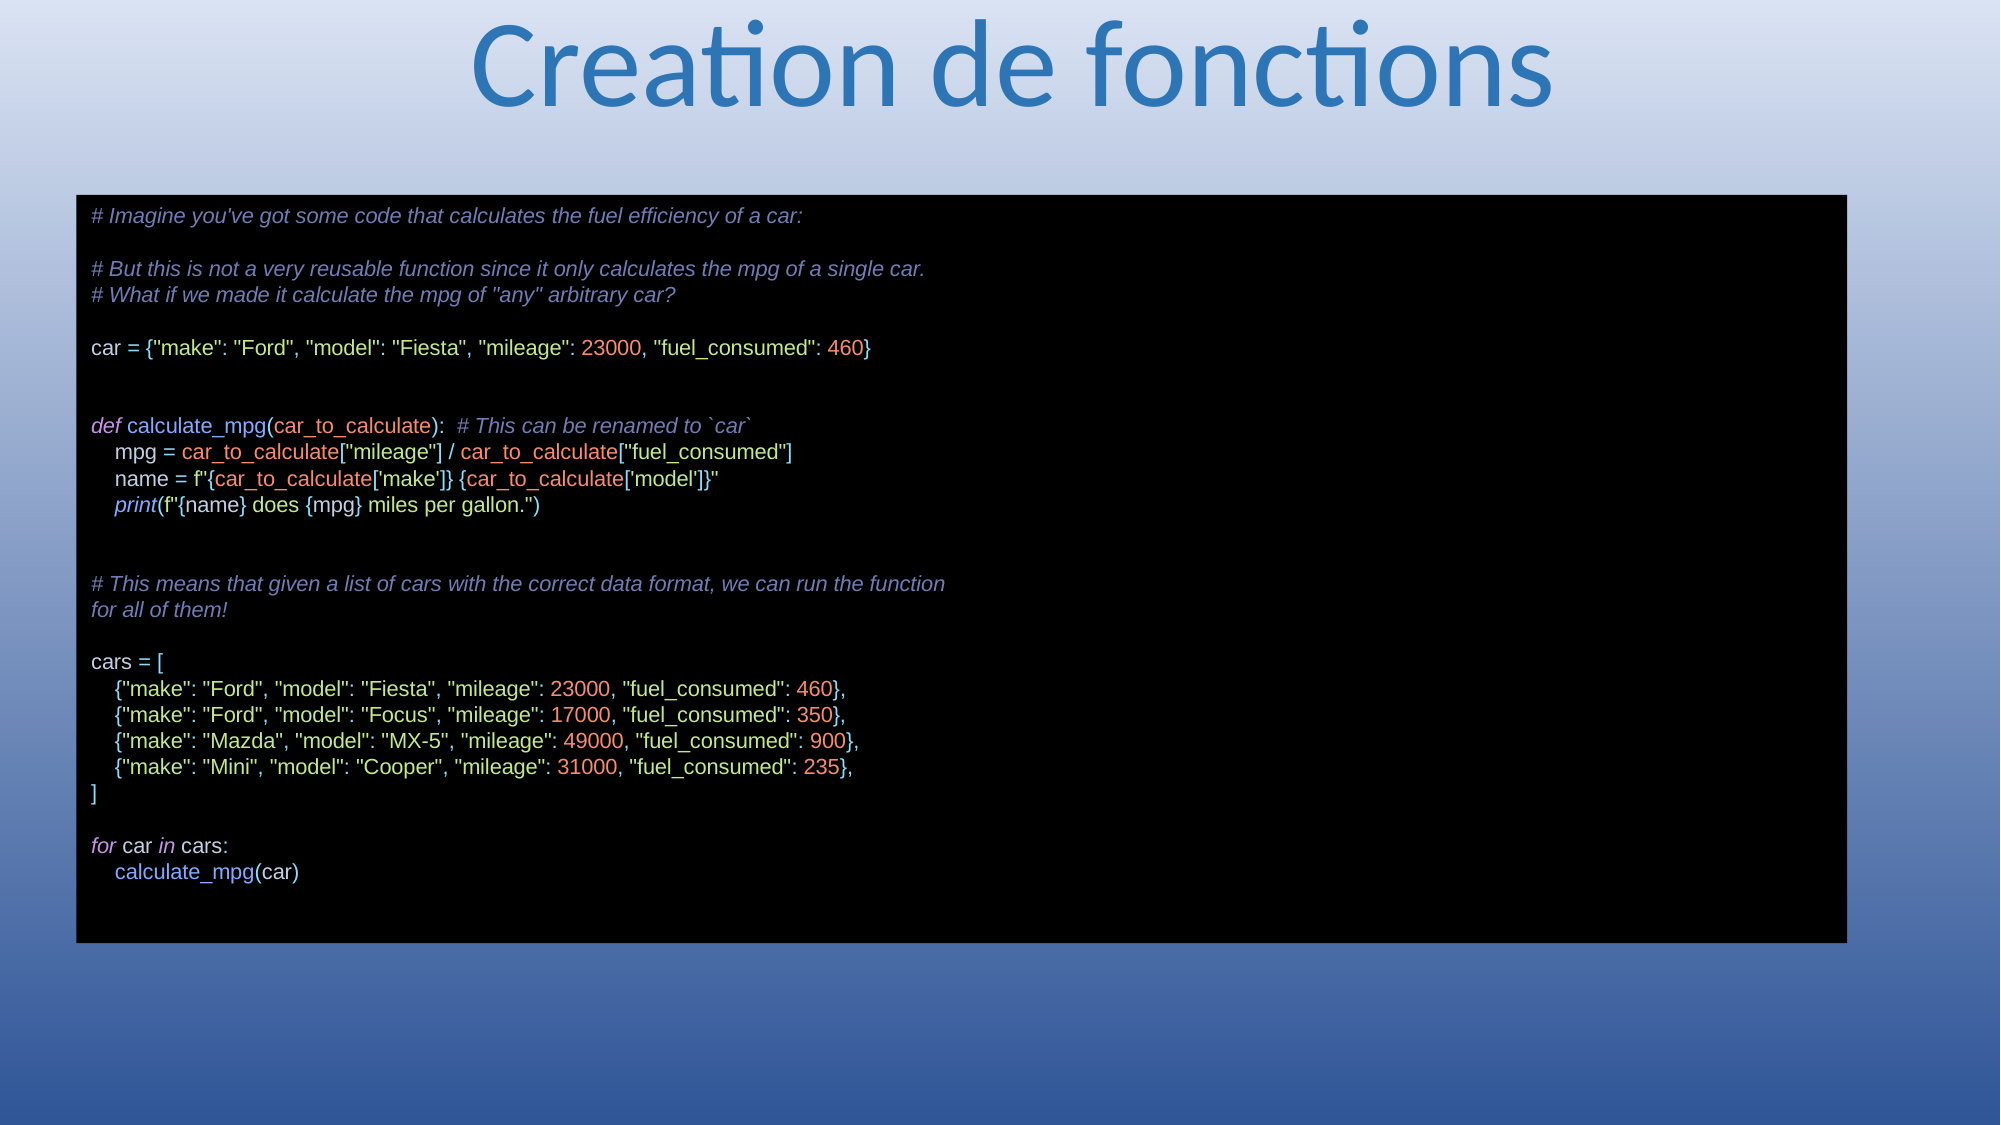

# Creation de fonctions
# Imagine you've got some code that calculates the fuel efficiency of a car: # But this is not a very reusable function since it only calculates the mpg of a single car. # What if we made it calculate the mpg of "any" arbitrary car? car = {"make": "Ford", "model": "Fiesta", "mileage": 23000, "fuel_consumed": 460} def calculate_mpg(car_to_calculate):  # This can be renamed to `car` mpg = car_to_calculate["mileage"] / car_to_calculate["fuel_consumed"] name = f"{car_to_calculate['make']} {car_to_calculate['model']}" print(f"{name} does {mpg} miles per gallon.") # This means that given a list of cars with the correct data format, we can run the function for all of them! cars = [ {"make": "Ford", "model": "Fiesta", "mileage": 23000, "fuel_consumed": 460}, {"make": "Ford", "model": "Focus", "mileage": 17000, "fuel_consumed": 350}, {"make": "Mazda", "model": "MX-5", "mileage": 49000, "fuel_consumed": 900}, {"make": "Mini", "model": "Cooper", "mileage": 31000, "fuel_consumed": 235}, ] for car in cars: calculate_mpg(car)

178